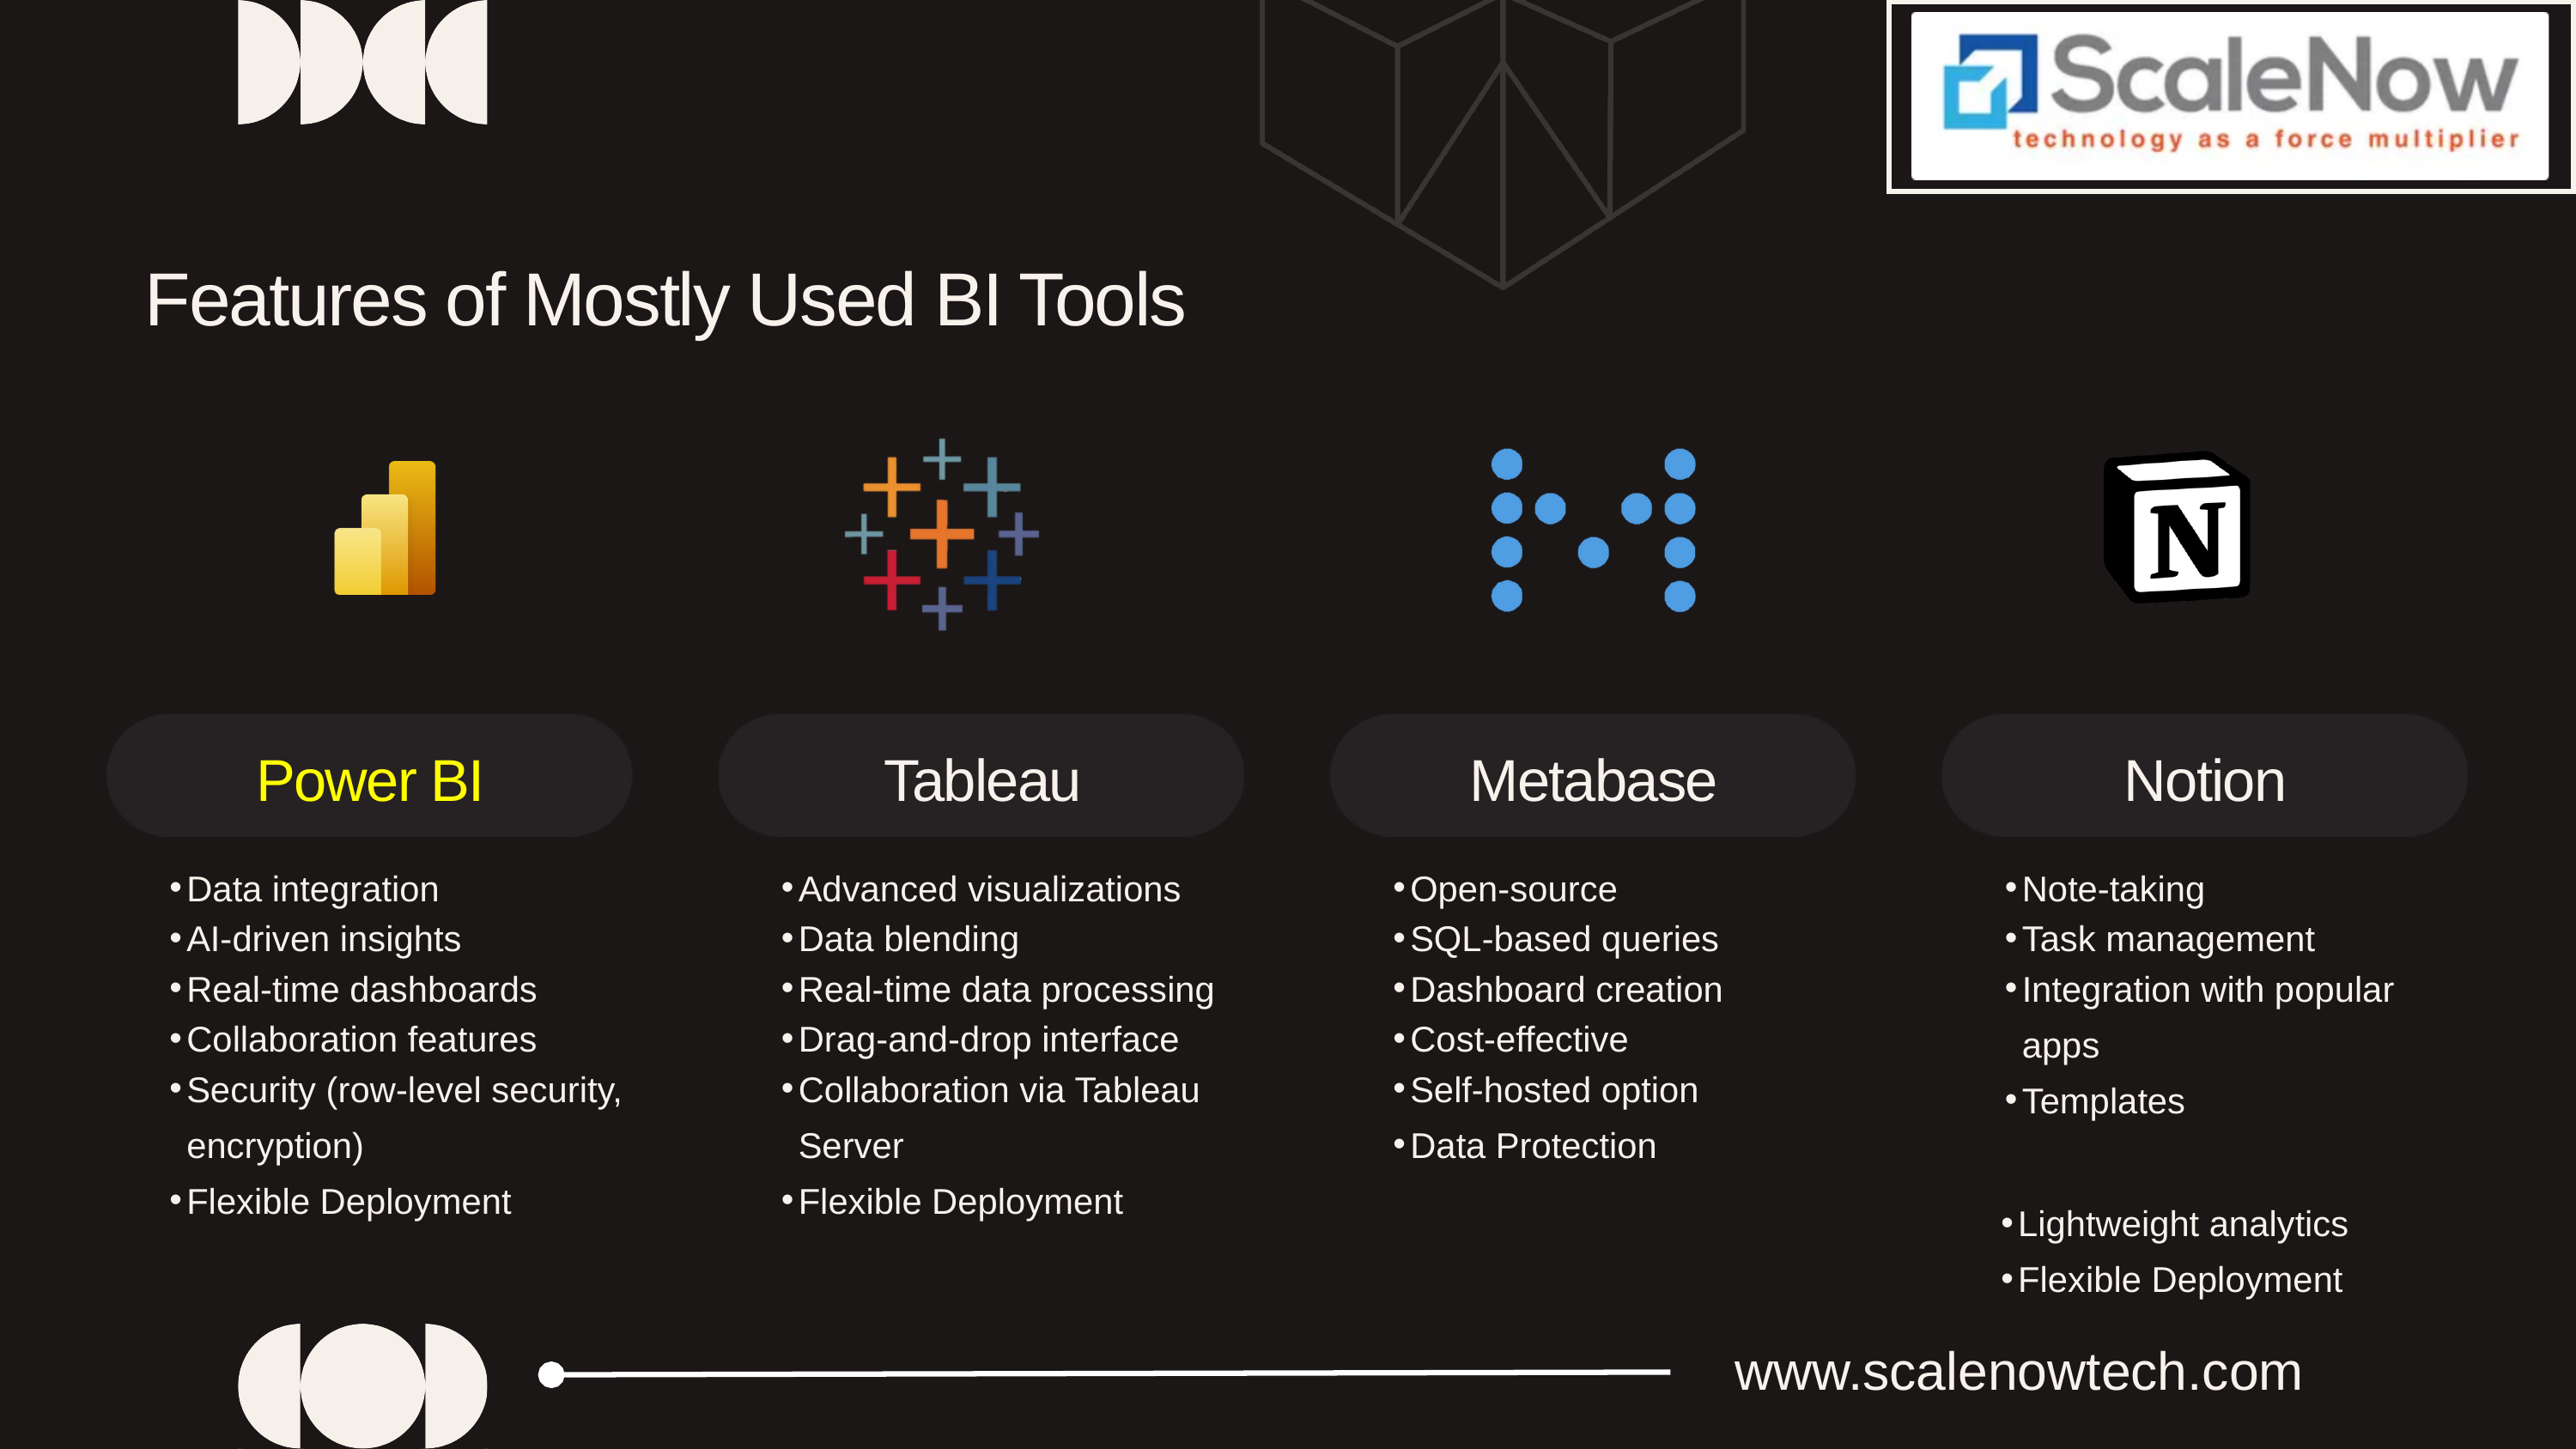

Features of Mostly Used BI Tools

Power BI
Tableau
Metabase
Notion
Data integration
Advanced visualizations
Open-source
Note-taking
AI-driven insights
Data blending
SQL-based queries
Task management
Real-time dashboards
Real-time data processing
Dashboard creation
Integration with popular apps
Templates
Collaboration features
Drag-and-drop interface
Cost-effective
Security (row-level security, encryption)
Flexible Deployment
Collaboration via Tableau Server
Flexible Deployment
Self-hosted option
Data Protection
Lightweight analytics
Flexible Deployment

www.scalenowtech.com